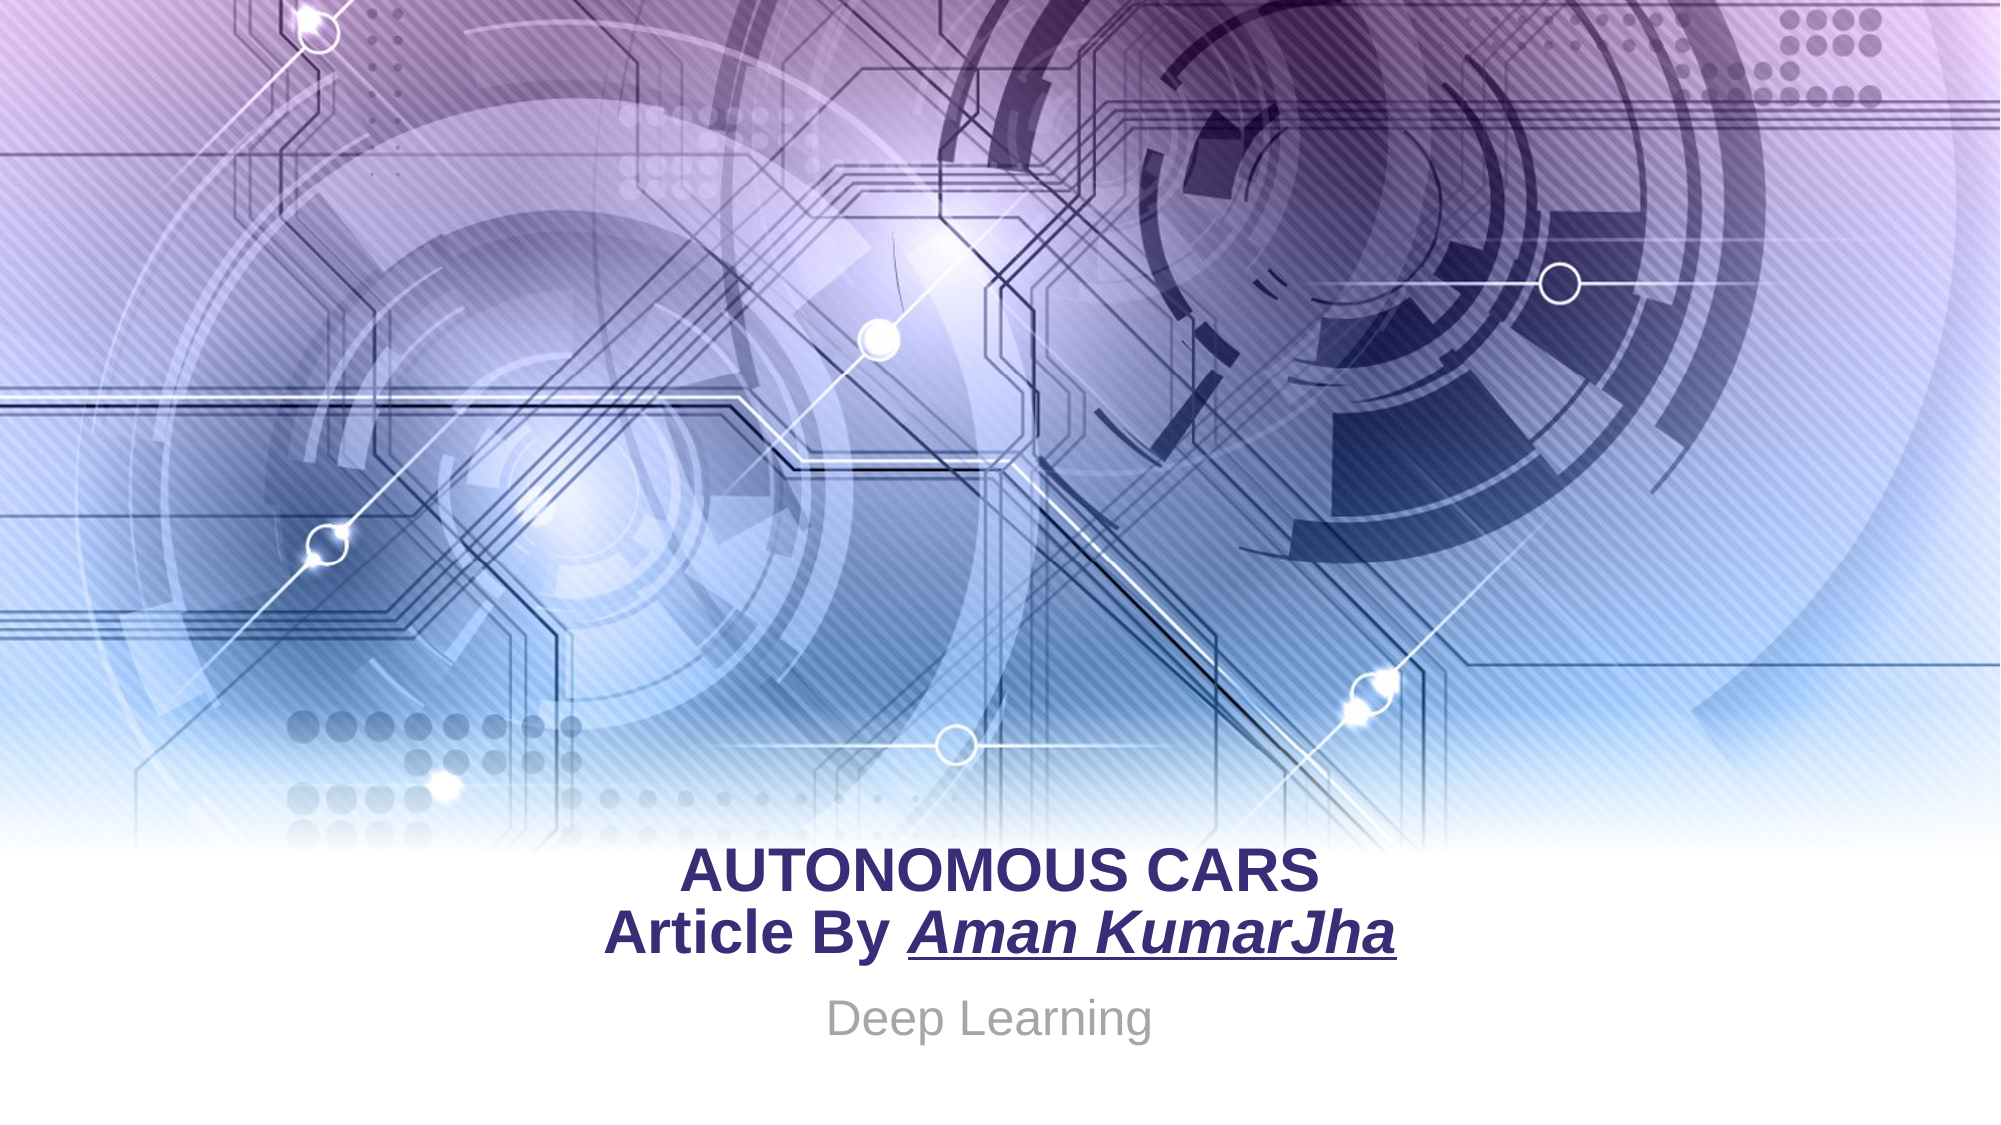

# AUTONOMOUS CARS Article By Aman KumarJha
Deep Learning